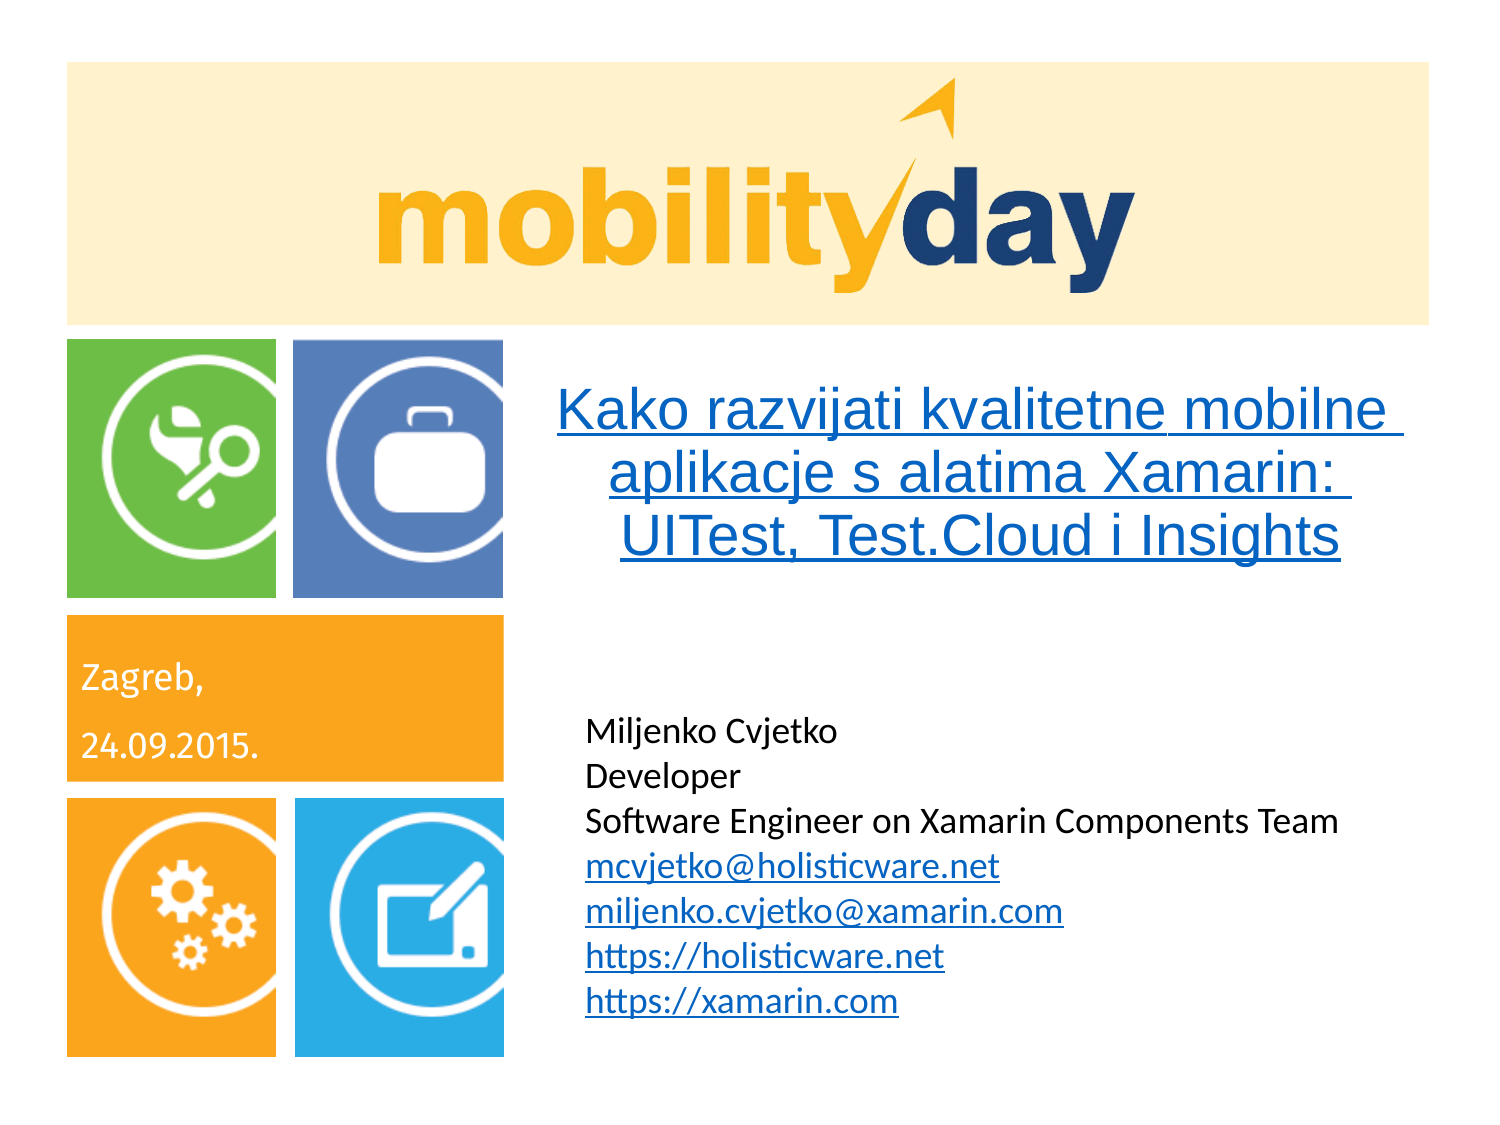

# Kako razvijati kvalitetne mobilne aplikacje s alatima Xamarin: UITest, Test.Cloud i Insights
Miljenko Cvjetko
Developer
Software Engineer on Xamarin Components Team
mcvjetko@holisticware.net
miljenko.cvjetko@xamarin.com
https://holisticware.net
https://xamarin.com